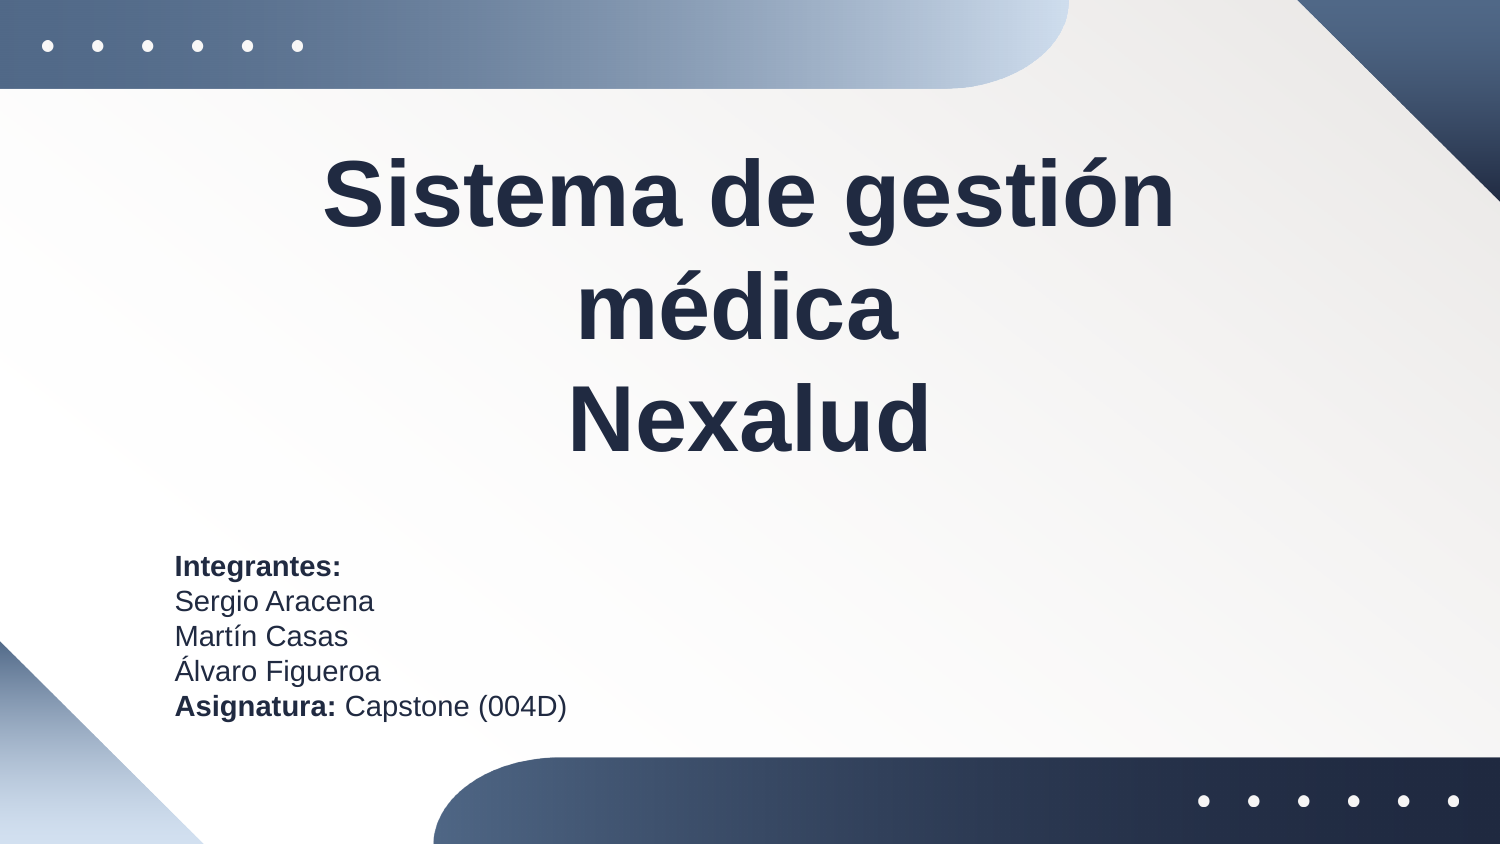

# Sistema de gestión médica
Nexalud
Integrantes:
Sergio Aracena
Martín Casas
Álvaro Figueroa
Asignatura: Capstone (004D)